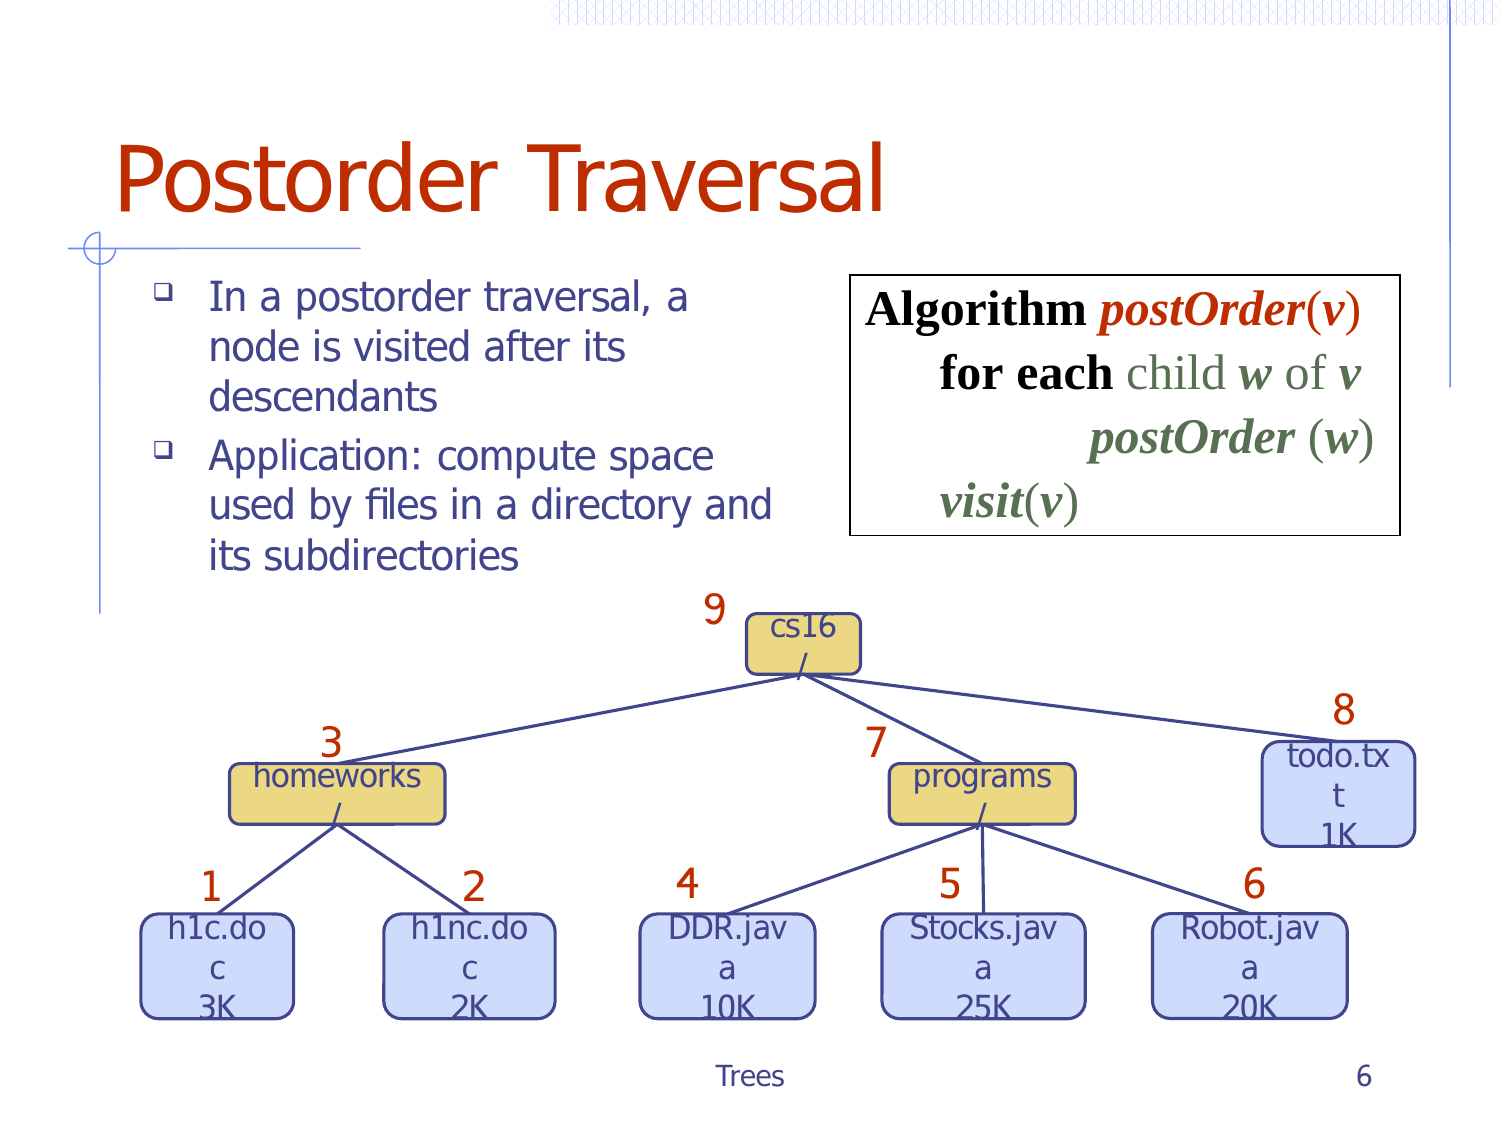

# Postorder Traversal
In a postorder traversal, a node is visited after its descendants
Application: compute space used by files in a directory and its subdirectories
Algorithm postOrder(v)
for each child w of v
	postOrder (w)
visit(v)
9
cs16/
8
3
7
todo.txt
1K
homeworks/
programs/
4
5
6
1
2
Robot.java
20K
h1c.doc
3K
h1nc.doc
2K
DDR.java
10K
Stocks.java
25K
Trees
6